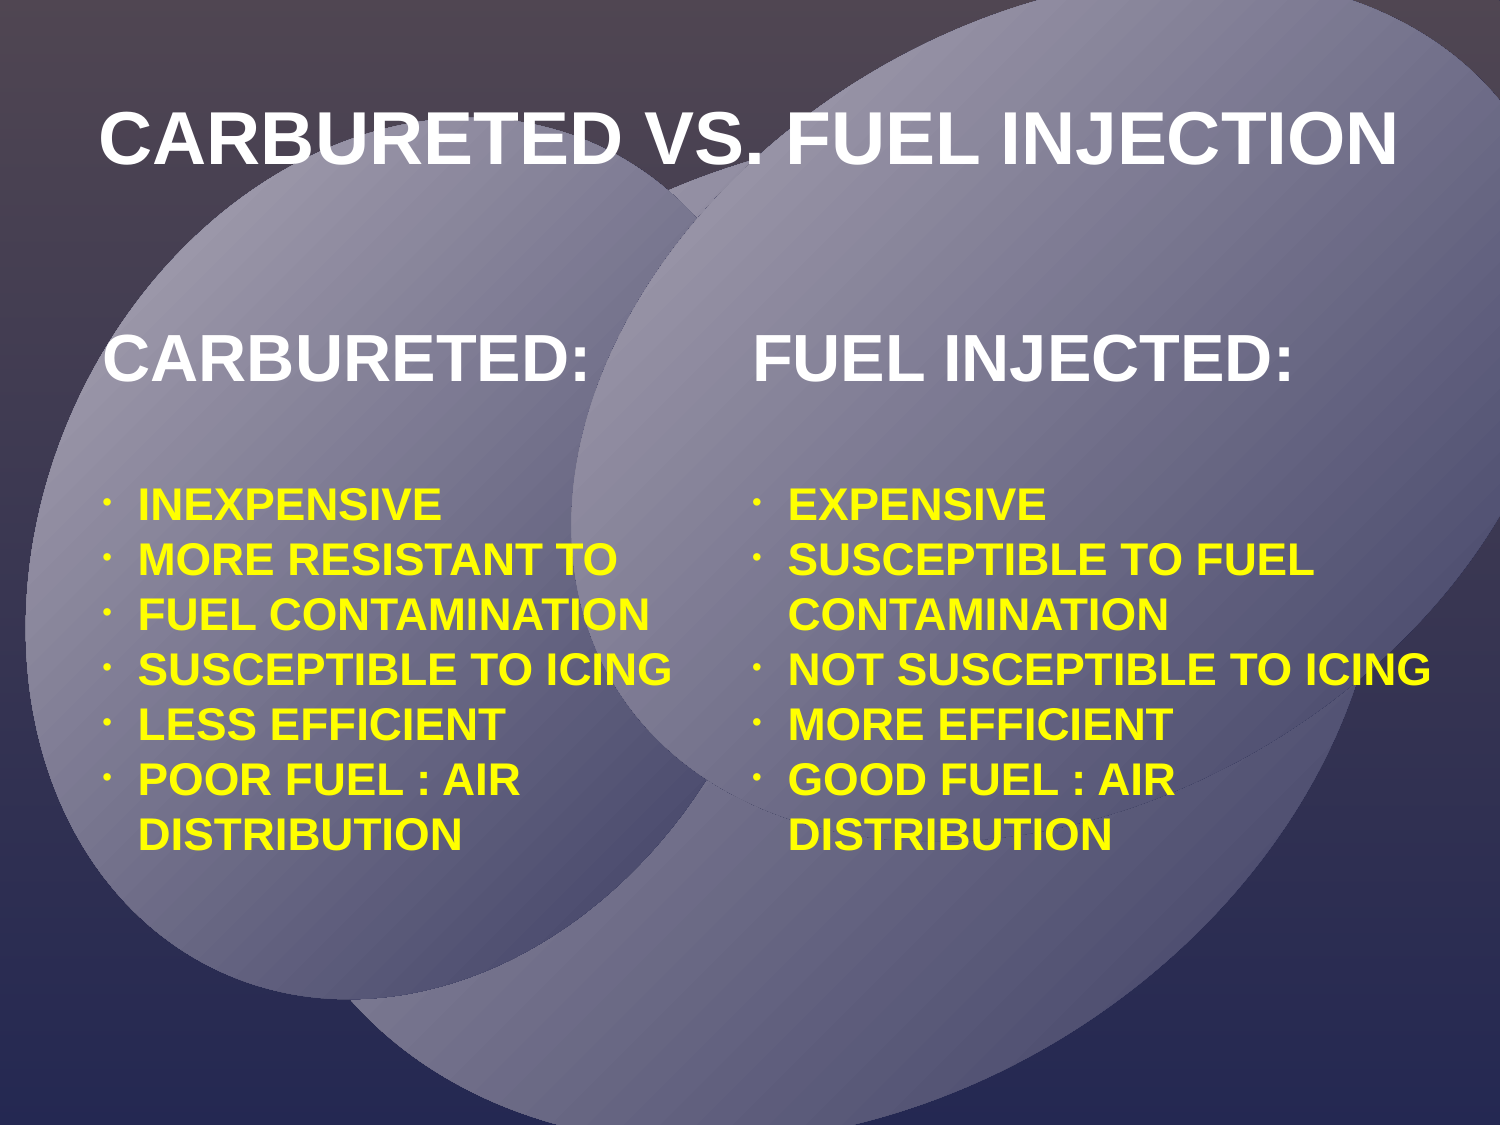

CARBURETED VS. FUEL INJECTION
CARBURETED:

INEXPENSIVE
MORE RESISTANT TO
FUEL CONTAMINATION
SUSCEPTIBLE TO ICING
LESS EFFICIENT
POOR FUEL : AIR DISTRIBUTION
FUEL INJECTED:

EXPENSIVE
SUSCEPTIBLE TO FUEL CONTAMINATION
NOT SUSCEPTIBLE TO ICING
MORE EFFICIENT
GOOD FUEL : AIR DISTRIBUTION